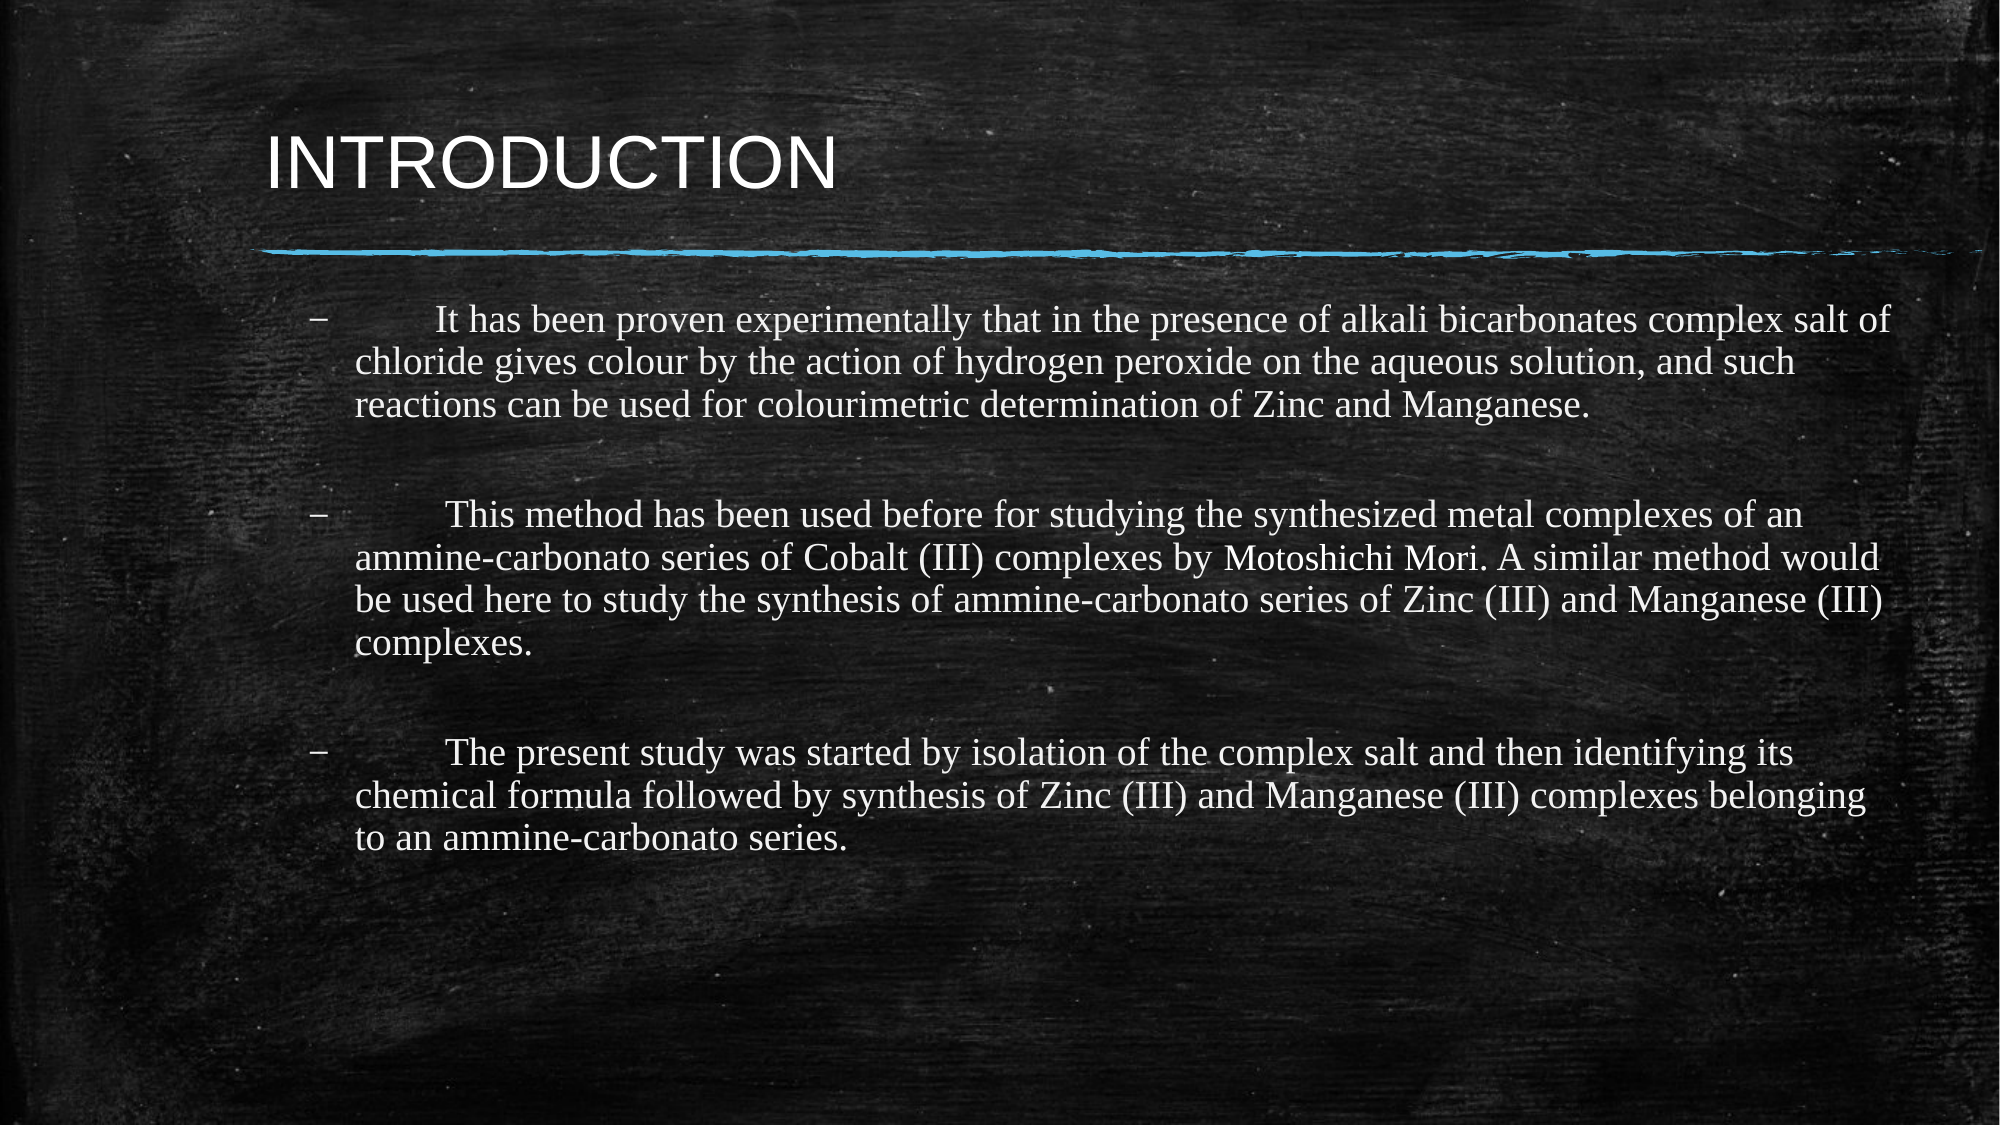

# INTRODUCTION
        It has been proven experimentally that in the presence of alkali bicarbonates complex salt of chloride gives colour by the action of hydrogen peroxide on the aqueous solution, and such reactions can be used for colourimetric determination of Zinc and Manganese.

         This method has been used before for studying the synthesized metal complexes of an ammine-carbonato series of Cobalt (III) complexes by Motoshichi Mori. A similar method would be used here to study the synthesis of ammine-carbonato series of Zinc (III) and Manganese (III) complexes.

         The present study was started by isolation of the complex salt and then identifying its chemical formula followed by synthesis of Zinc (III) and Manganese (III) complexes belonging to an ammine-carbonato series.